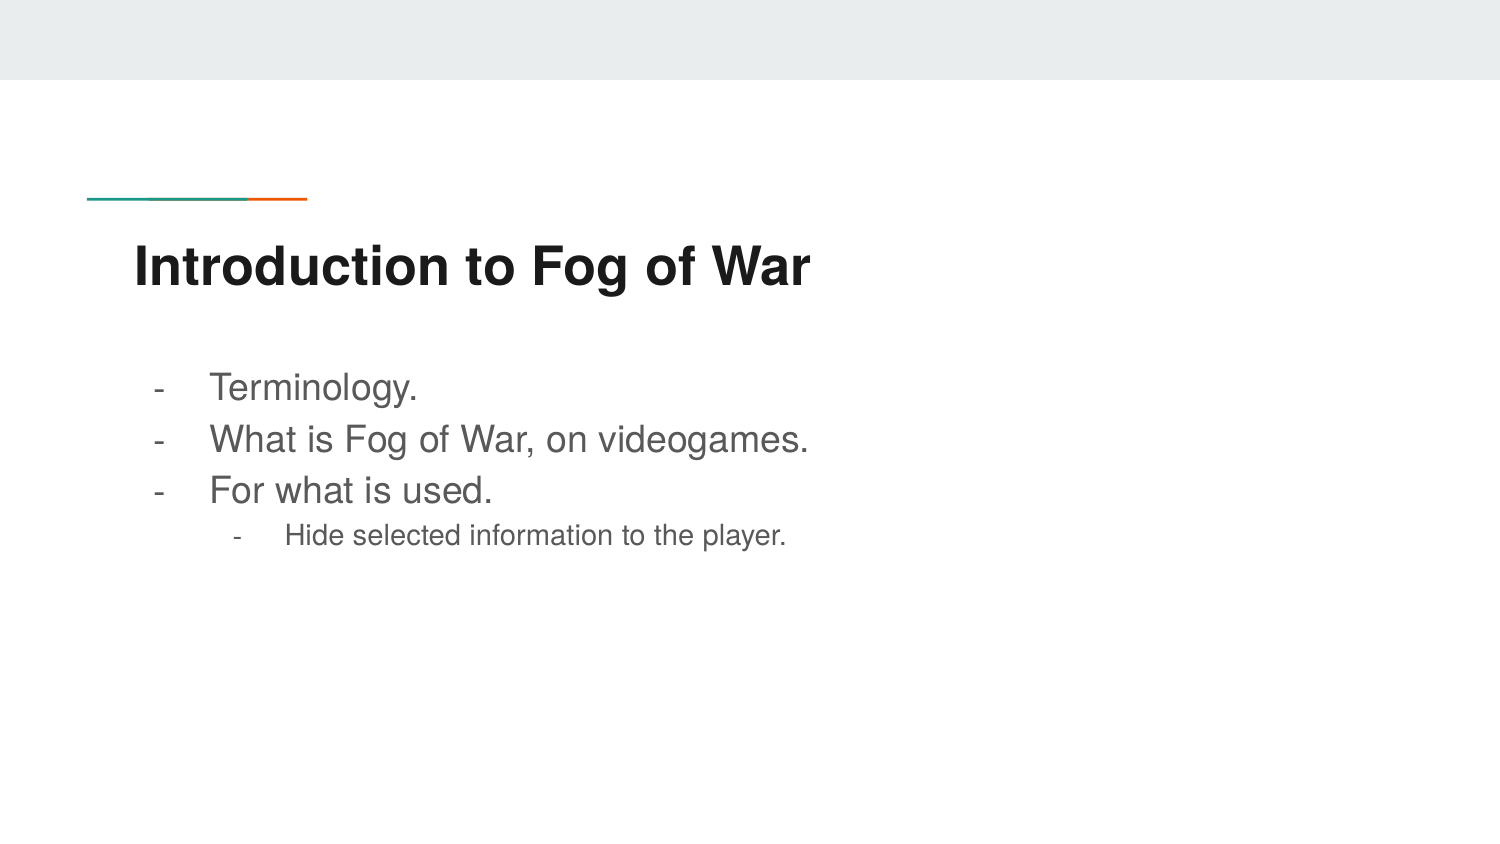

# Introduction to Fog of War
Terminology.
What is Fog of War, on videogames.
For what is used.
Hide selected information to the player.